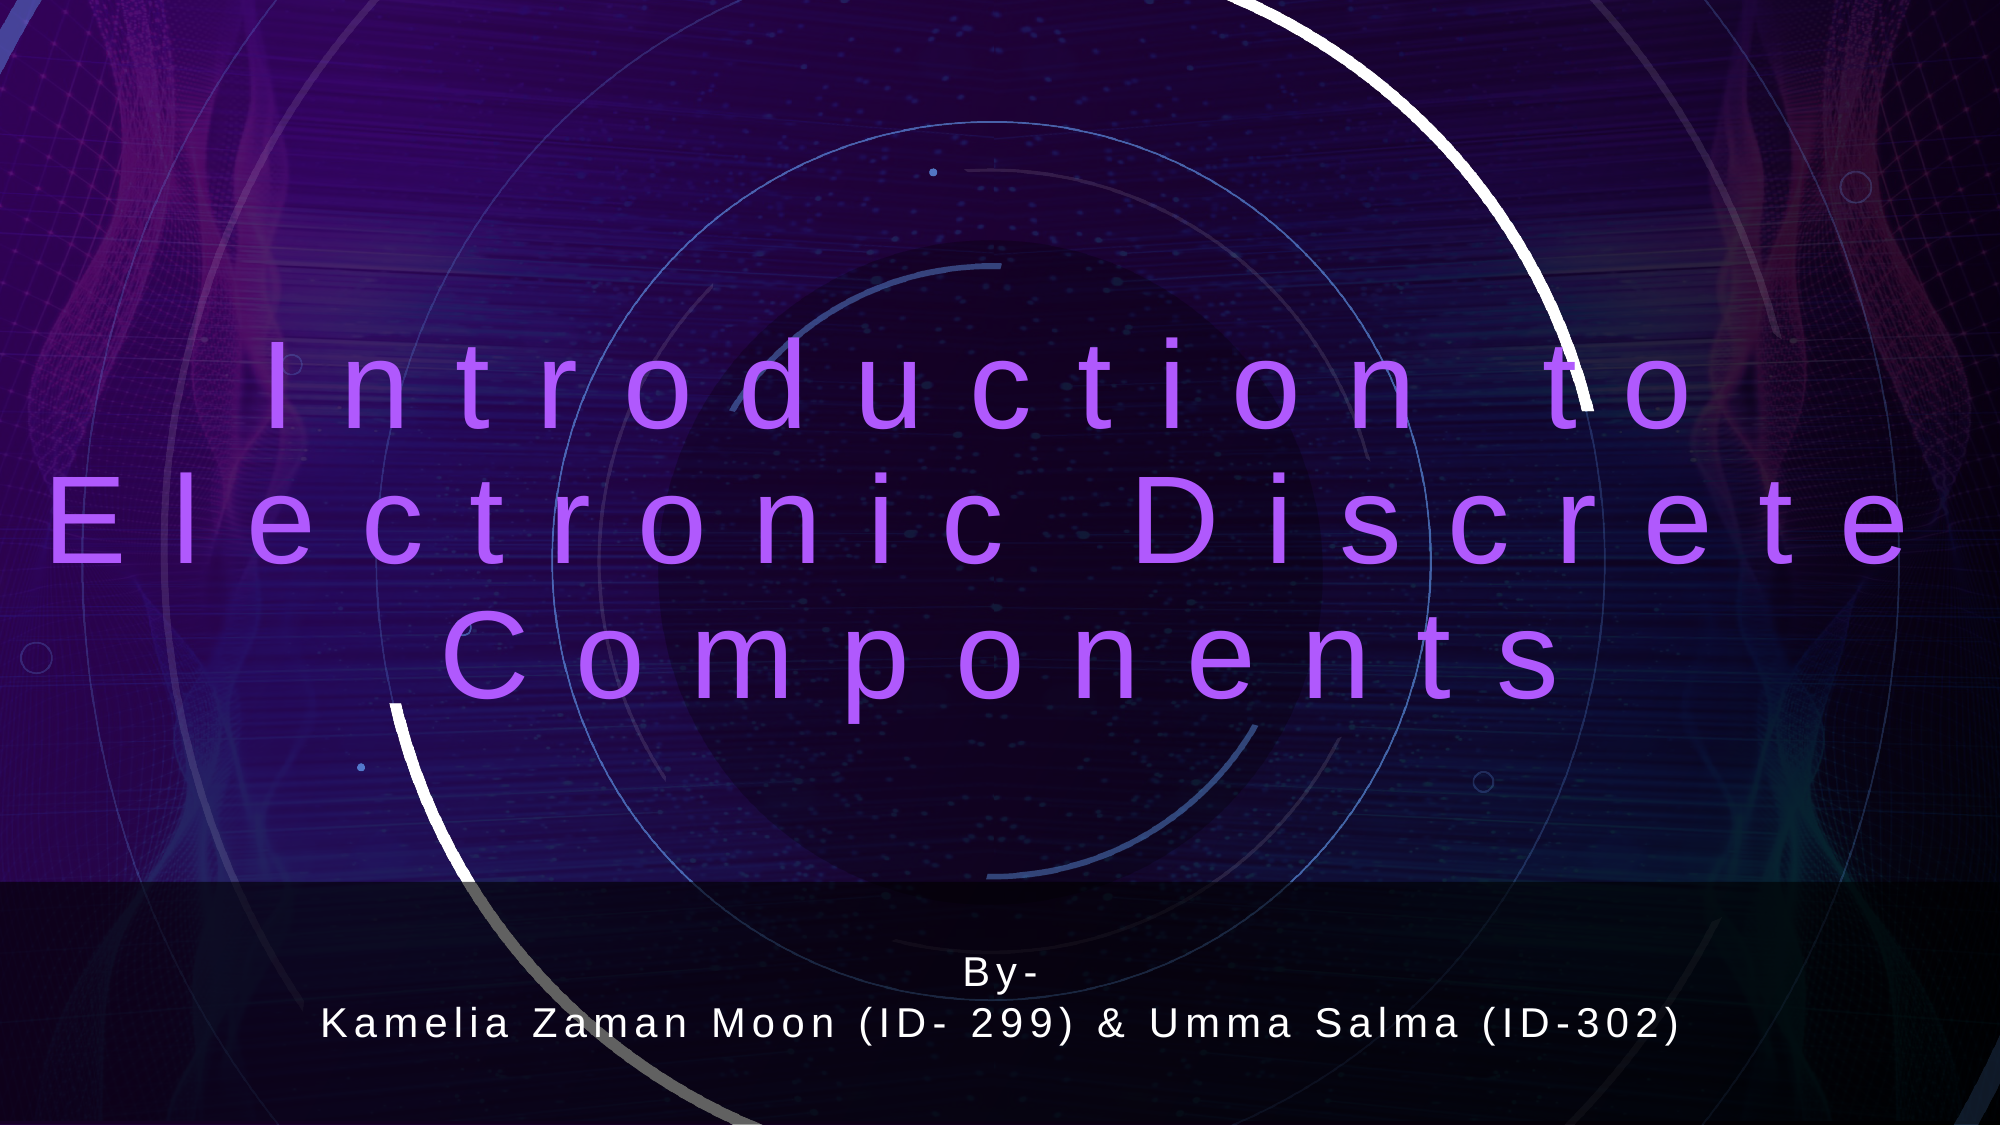

# Introduction to Electronic Discrete Components
By-
Kamelia Zaman Moon (ID- 299) & Umma Salma (ID-302)